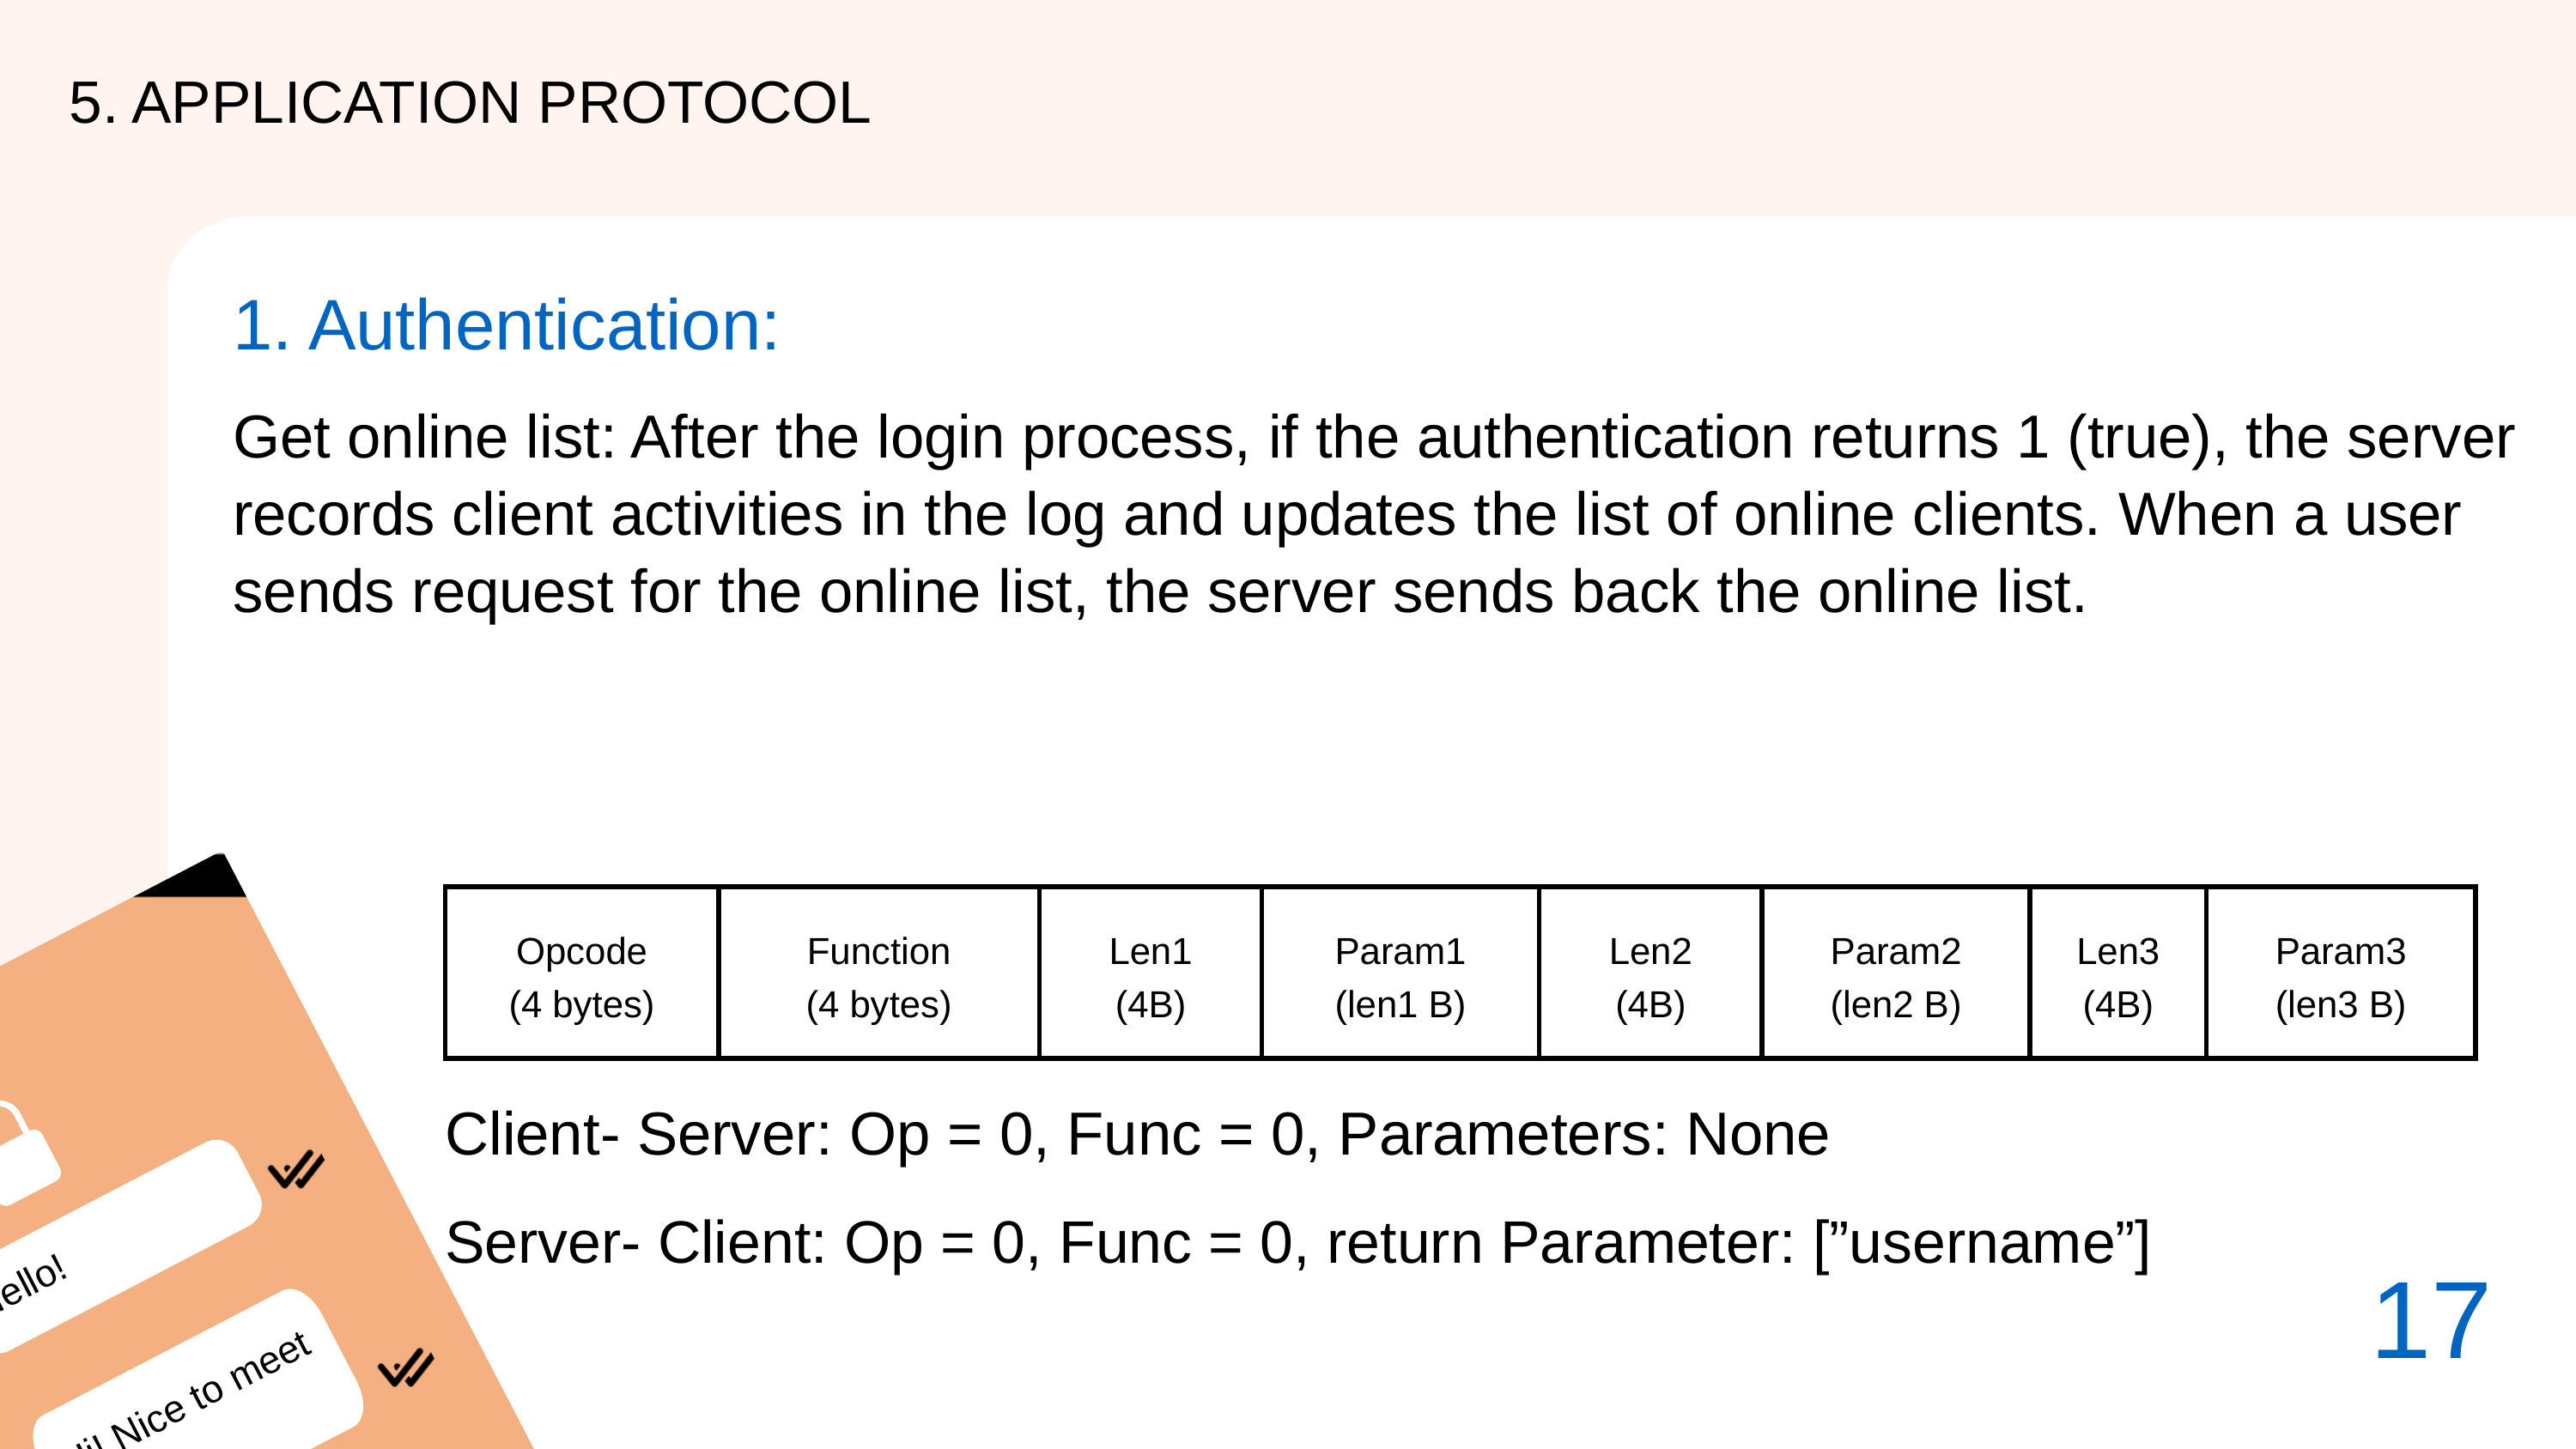

5. APPLICATION PROTOCOL

1. Authentication:
Get online list: After the login process, if the authentication returns 1 (true), the server records client activities in the log and updates the list of online clients. When a user sends request for the online list, the server sends back the online list.
| Opcode (4 bytes) | Function (4 bytes) |
| --- | --- |
| Len1 (4B) | Param1 (len1 B) | Len2 (4B) | Param2 (len2 B) | Len3 (4B) | Param3 (len3 B) |
| --- | --- | --- | --- | --- | --- |

Client- Server: Op = 0, Func = 0, Parameters: None

Server- Client: Op = 0, Func = 0, return Parameter: [”username”]

17.
Hello!

Hi! Nice to meet you.